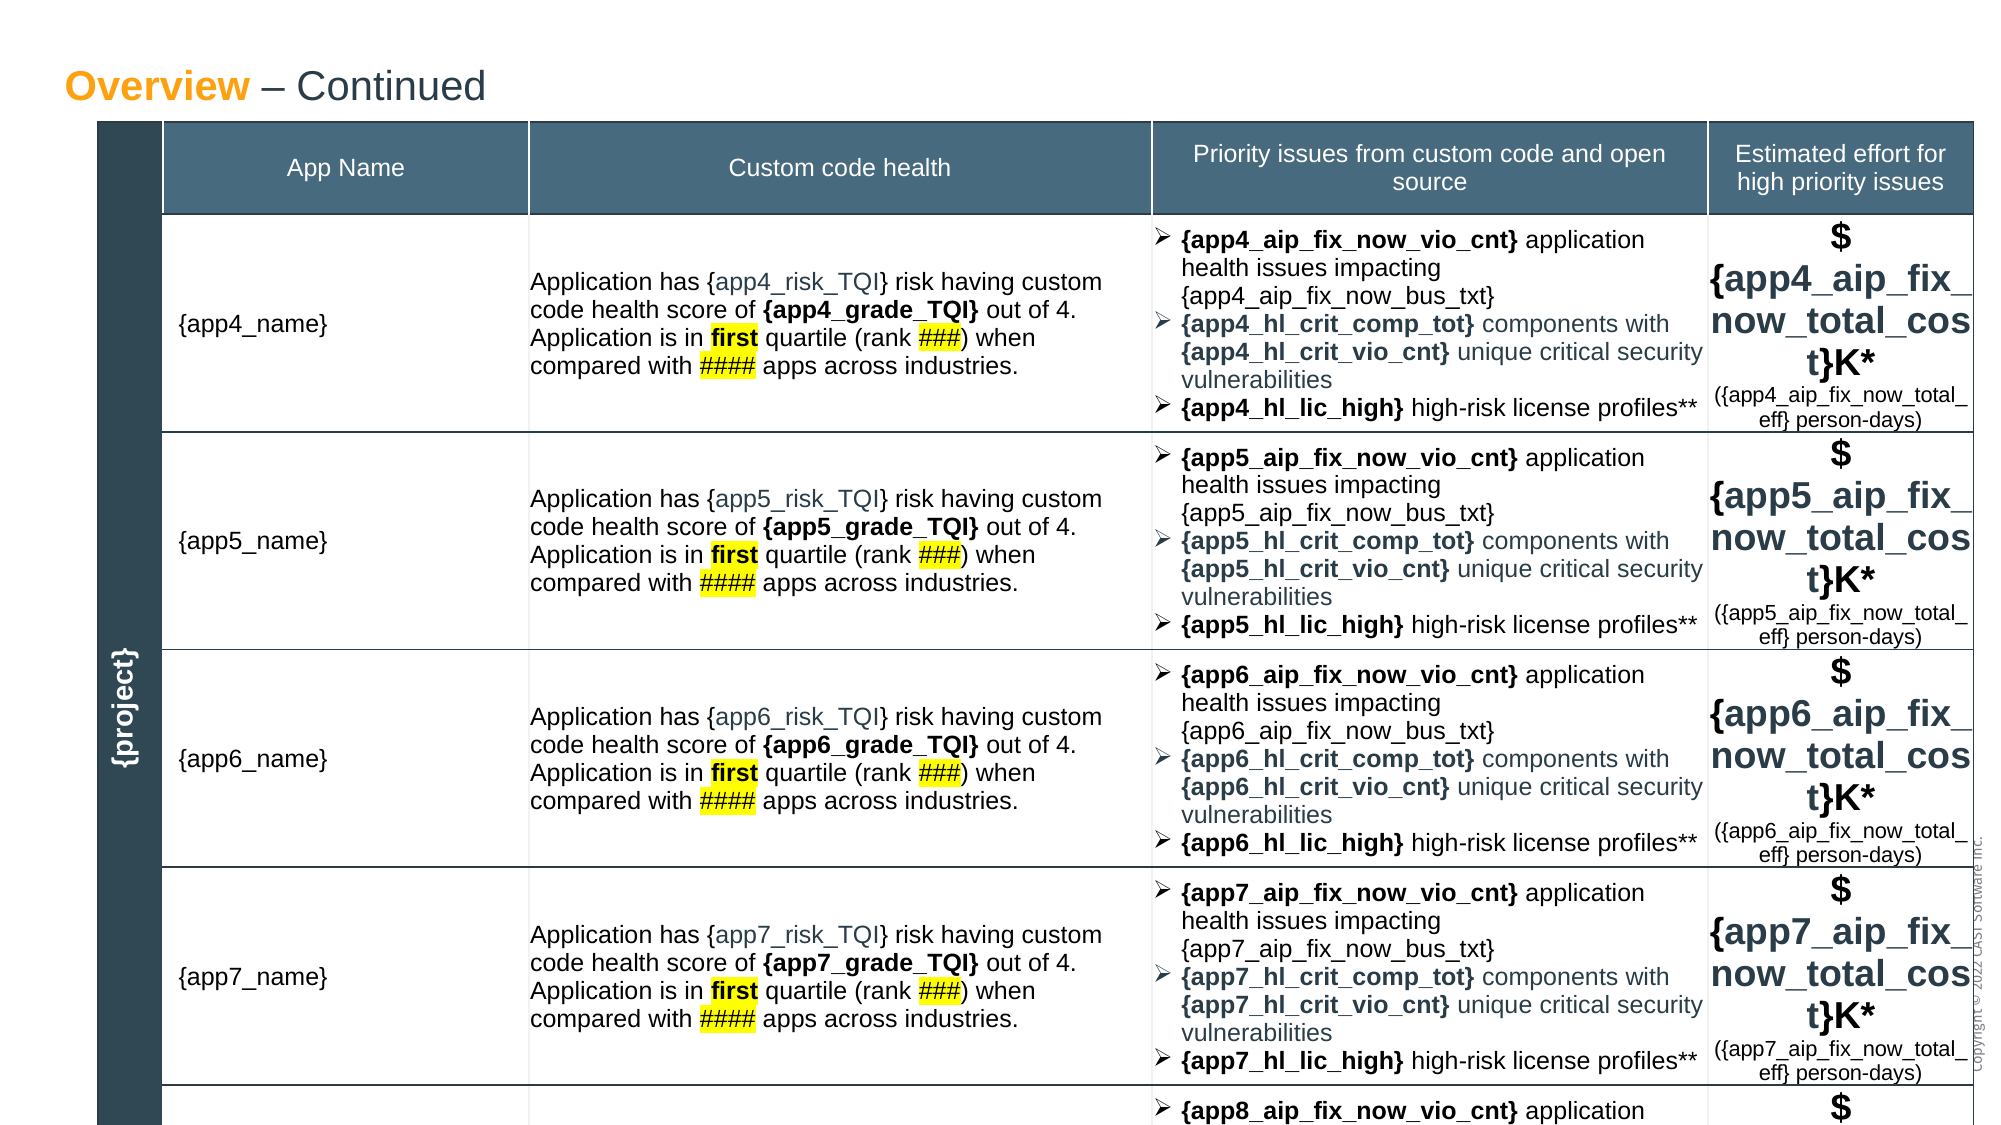

# Overview – Continued
| {project} | App Name | Custom code health | Priority issues from custom code and open source | Estimated effort for high priority issues |
| --- | --- | --- | --- | --- |
|  | {app4\_name} | Application has {app4\_risk\_TQI} risk having custom code health score of {app4\_grade\_TQI} out of 4. Application is in first quartile (rank ###) when compared with #### apps across industries. | {app4\_aip\_fix\_now\_vio\_cnt} application health issues impacting {app4\_aip\_fix\_now\_bus\_txt} {app4\_hl\_crit\_comp\_tot} components with {app4\_hl\_crit\_vio\_cnt} unique critical security vulnerabilities {app4\_hl\_lic\_high} high-risk license profiles\*\* | ${app4\_aip\_fix\_now\_total\_cost}K\* ({app4\_aip\_fix\_now\_total\_eff} person-days) |
|  | {app5\_name} | Application has {app5\_risk\_TQI} risk having custom code health score of {app5\_grade\_TQI} out of 4. Application is in first quartile (rank ###) when compared with #### apps across industries. | {app5\_aip\_fix\_now\_vio\_cnt} application health issues impacting {app5\_aip\_fix\_now\_bus\_txt} {app5\_hl\_crit\_comp\_tot} components with {app5\_hl\_crit\_vio\_cnt} unique critical security vulnerabilities {app5\_hl\_lic\_high} high-risk license profiles\*\* | ${app5\_aip\_fix\_now\_total\_cost}K\* ({app5\_aip\_fix\_now\_total\_eff} person-days) |
|  | {app6\_name} | Application has {app6\_risk\_TQI} risk having custom code health score of {app6\_grade\_TQI} out of 4. Application is in first quartile (rank ###) when compared with #### apps across industries. | {app6\_aip\_fix\_now\_vio\_cnt} application health issues impacting {app6\_aip\_fix\_now\_bus\_txt} {app6\_hl\_crit\_comp\_tot} components with {app6\_hl\_crit\_vio\_cnt} unique critical security vulnerabilities {app6\_hl\_lic\_high} high-risk license profiles\*\* | ${app6\_aip\_fix\_now\_total\_cost}K\* ({app6\_aip\_fix\_now\_total\_eff} person-days) |
|  | {app7\_name} | Application has {app7\_risk\_TQI} risk having custom code health score of {app7\_grade\_TQI} out of 4. Application is in first quartile (rank ###) when compared with #### apps across industries. | {app7\_aip\_fix\_now\_vio\_cnt} application health issues impacting {app7\_aip\_fix\_now\_bus\_txt} {app7\_hl\_crit\_comp\_tot} components with {app7\_hl\_crit\_vio\_cnt} unique critical security vulnerabilities {app7\_hl\_lic\_high} high-risk license profiles\*\* | ${app7\_aip\_fix\_now\_total\_cost}K\* ({app7\_aip\_fix\_now\_total\_eff} person-days) |
|  | {app8\_name} | Application has {app8\_risk\_TQI} risk having custom code health score of {app8\_grade\_TQI} out of 4. Application is in first quartile (rank ###) when compared with #### apps across industries. | {app8\_aip\_fix\_now\_vio\_cnt} application health issues impacting {app8\_aip\_fix\_now\_bus\_txt} {app8\_hl\_crit\_comp\_tot} components with {app8\_hl\_crit\_vio\_cnt} unique critical security vulnerabilities {app8\_hl\_lic\_high} high-risk license profiles\*\* | ${app8\_aip\_fix\_now\_total\_cost}K\* ({app8\_aip\_fix\_now\_total\_eff} person-days) |